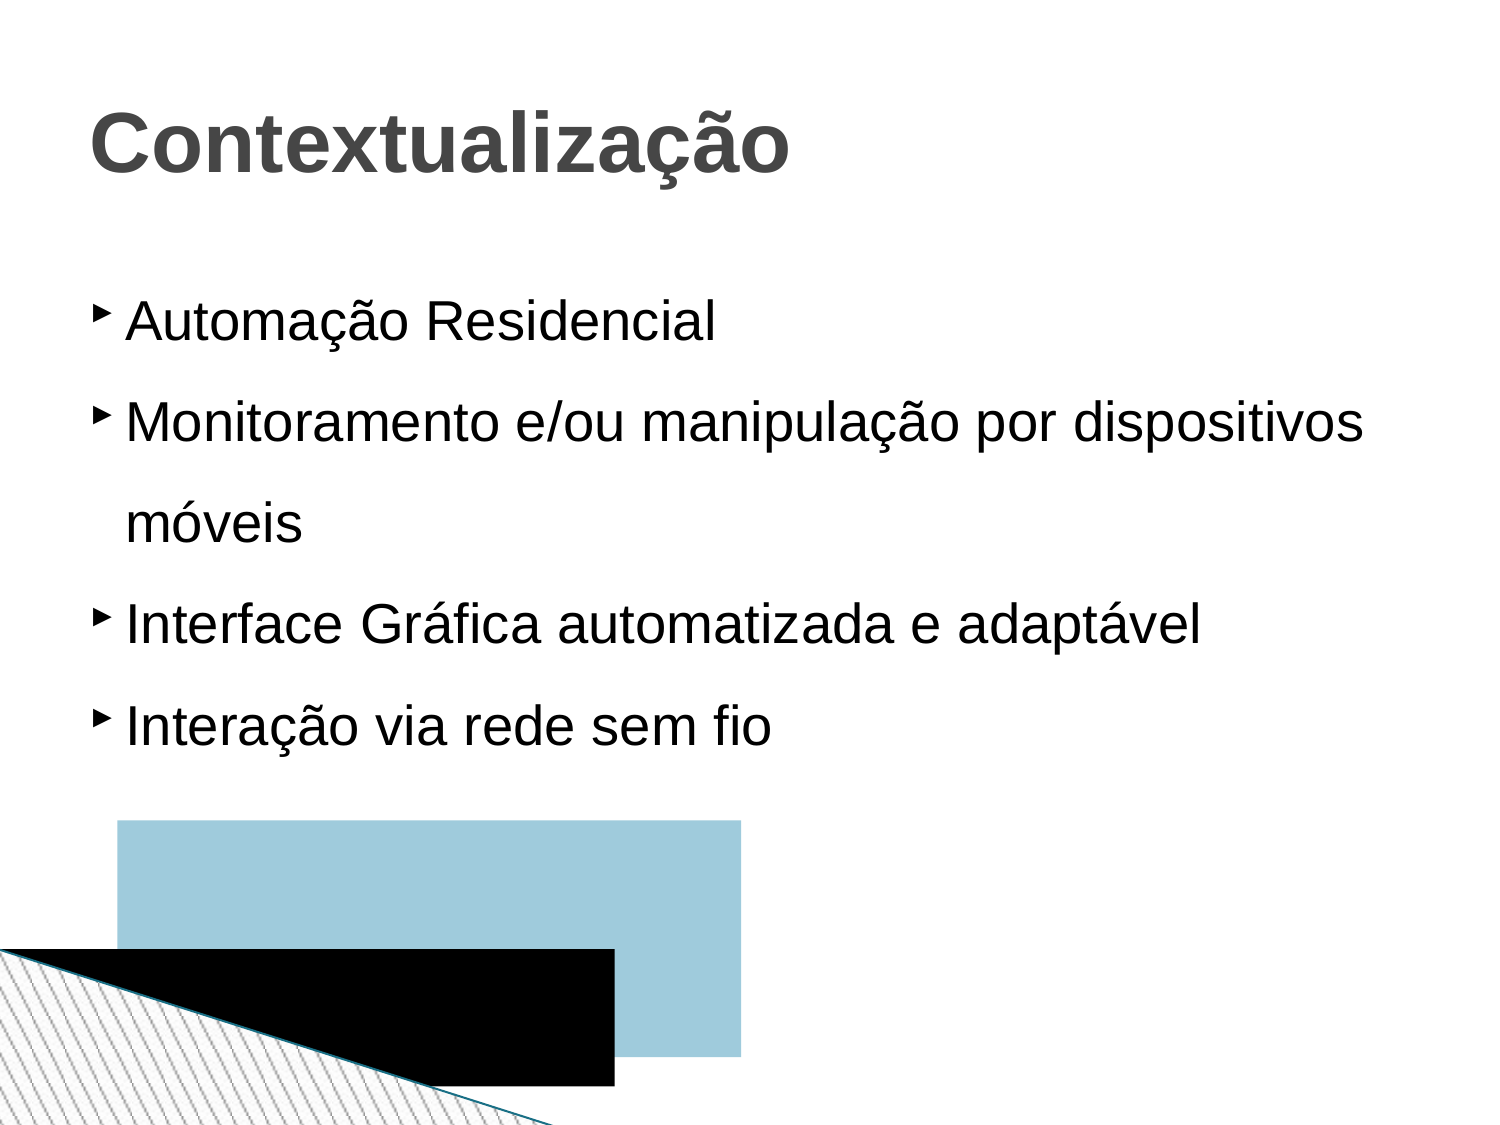

Contextualização
Automação Residencial
Monitoramento e/ou manipulação por dispositivos móveis
Interface Gráfica automatizada e adaptável
Interação via rede sem fio